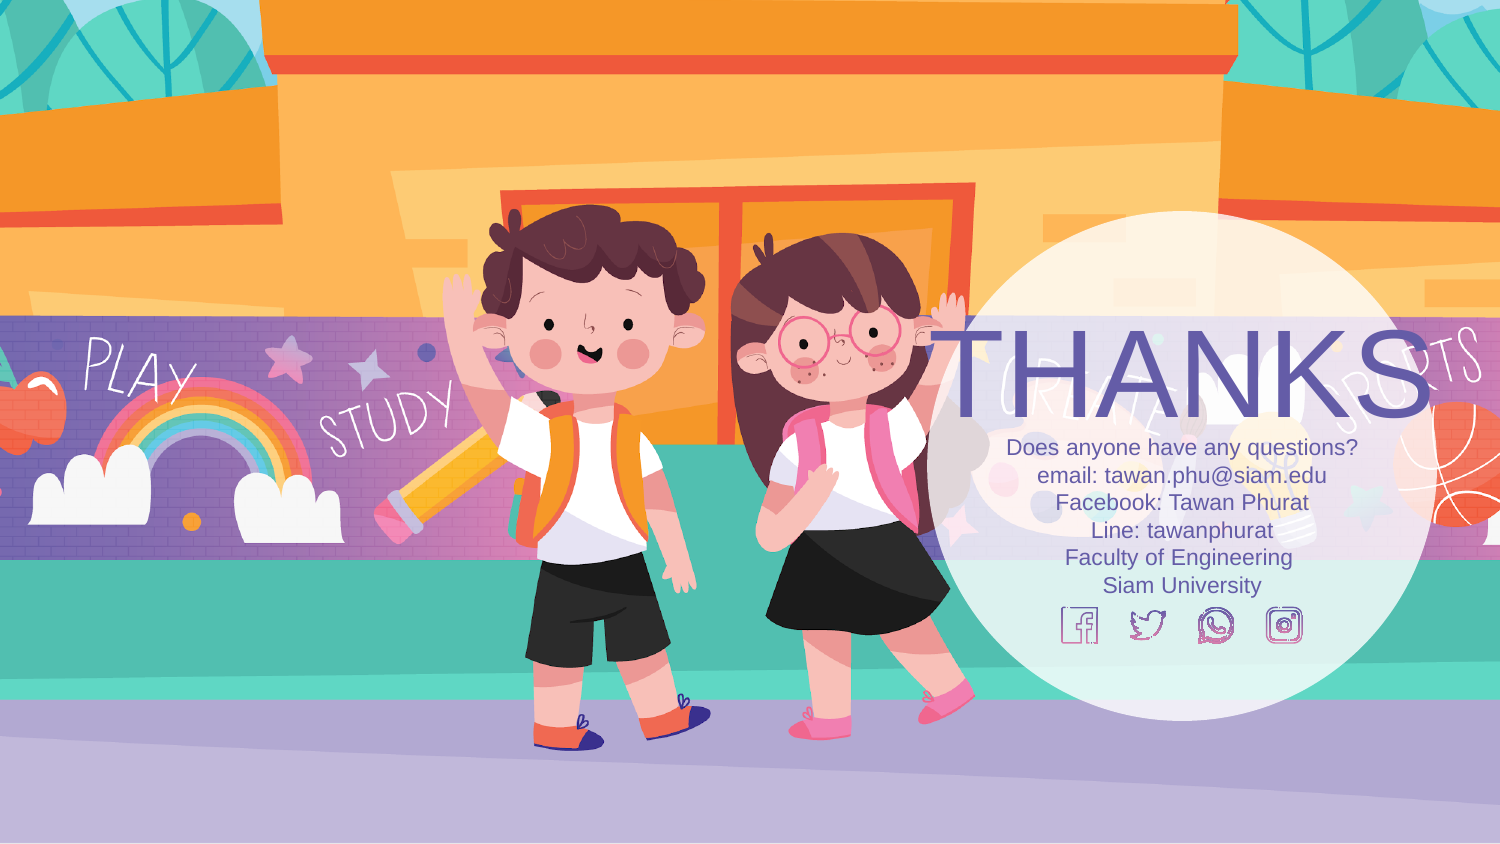

# THANKS
Does anyone have any questions?
email: tawan.phu@siam.edu
Facebook: Tawan Phurat
Line: tawanphurat
Faculty of Engineering
Siam University